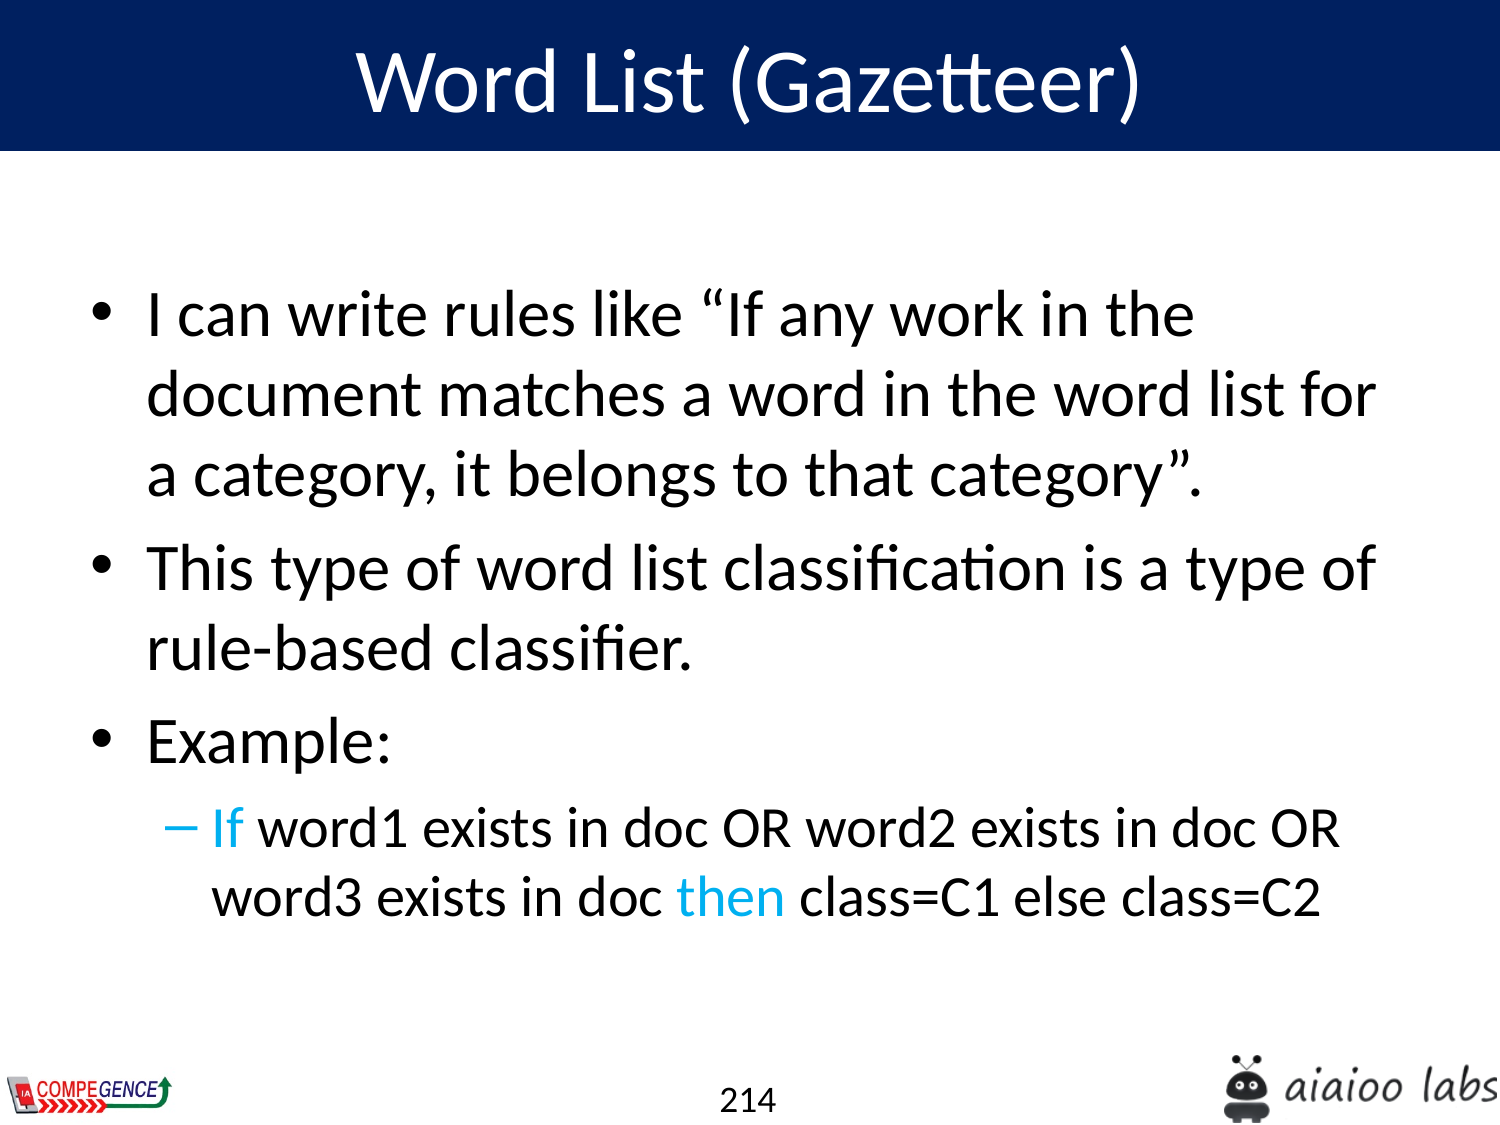

Word List (Gazetteer)
I can write rules like “If any work in the document matches a word in the word list for a category, it belongs to that category”.
This type of word list classification is a type of rule-based classifier.
Example:
If word1 exists in doc OR word2 exists in doc OR word3 exists in doc then class=C1 else class=C2